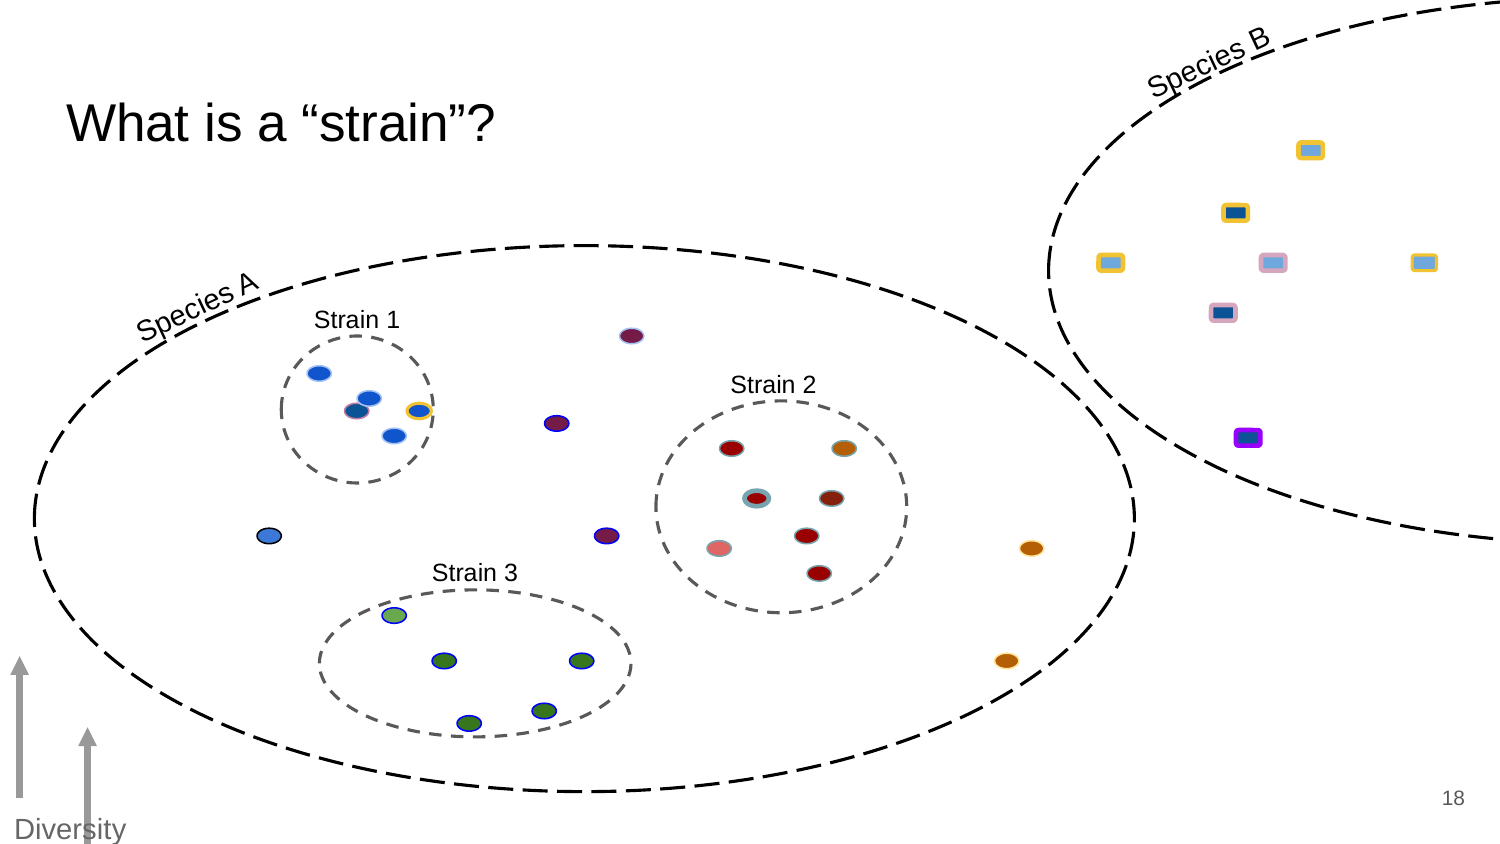

Species B
# What is a “strain”?

Species A
Strain 1

Strain 2

Strain 3

Diversity

18